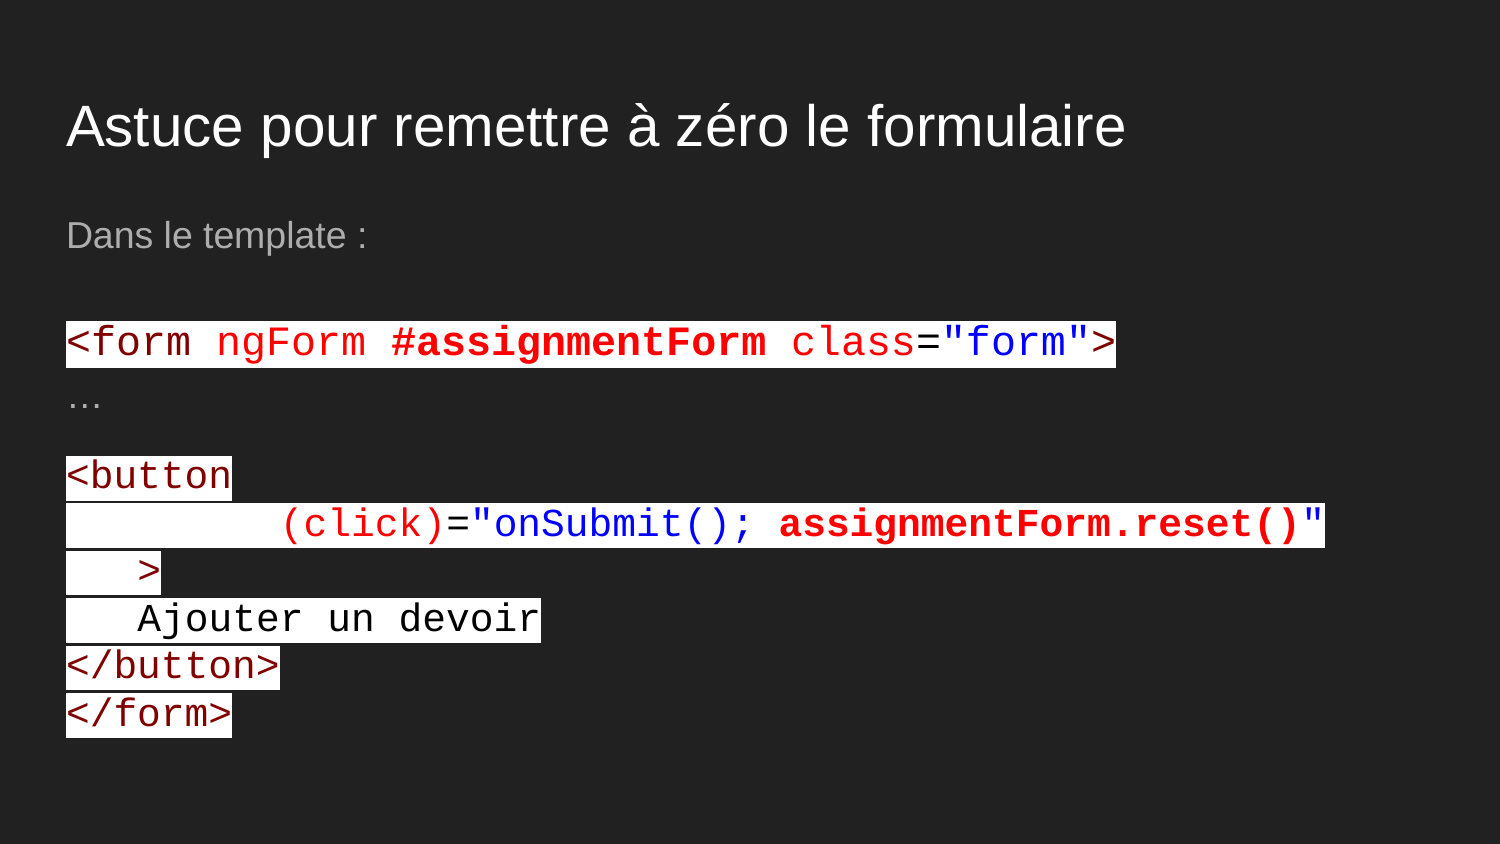

# Astuce pour remettre à zéro le formulaire
Dans le template :
<form ngForm #assignmentForm class="form">
…
<button
         (click)="onSubmit(); assignmentForm.reset()"
   >
   Ajouter un devoir
</button>
</form>